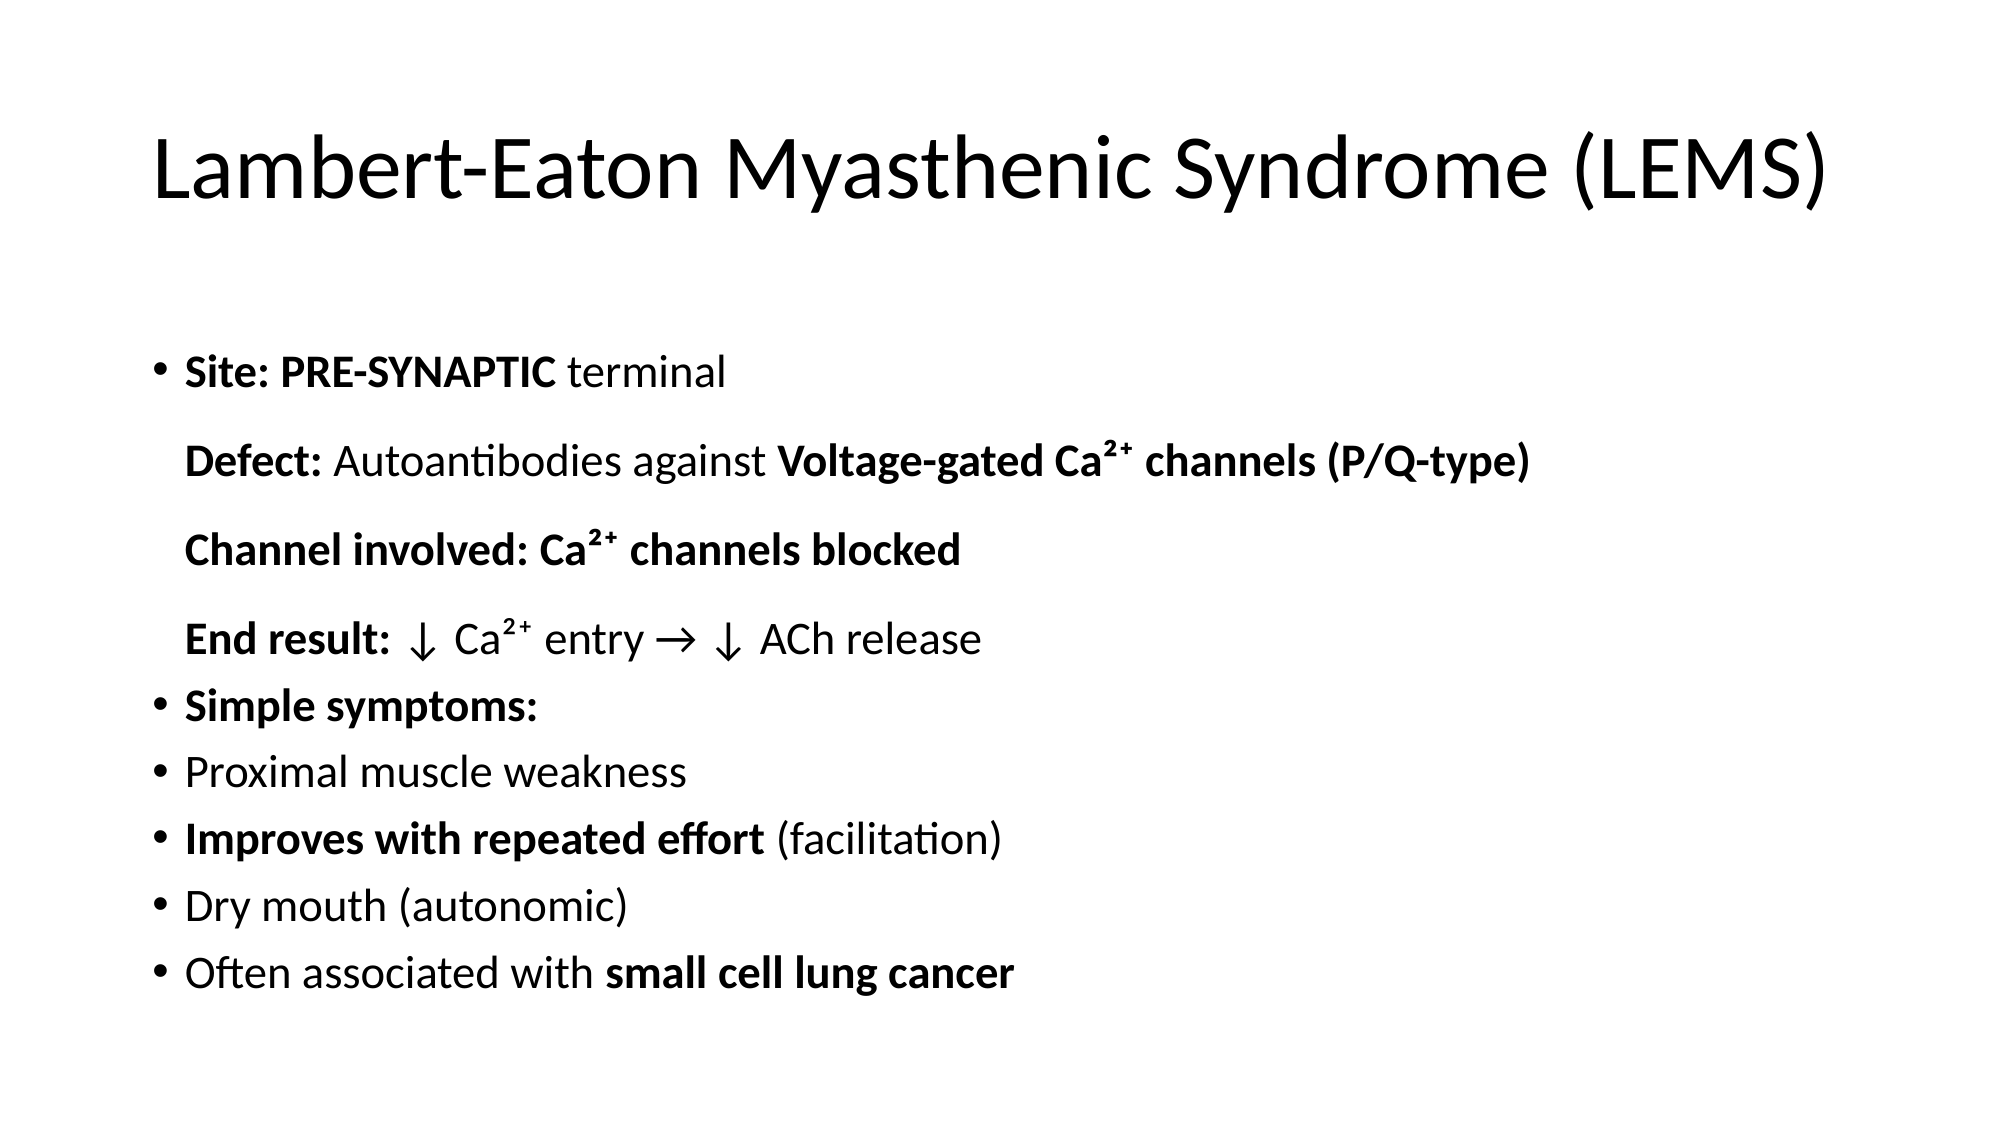

# Lambert-Eaton Myasthenic Syndrome (LEMS)
Site: PRE-SYNAPTIC terminal
Defect: Autoantibodies against Voltage-gated Ca²⁺ channels (P/Q-type)
Channel involved: Ca²⁺ channels blocked
End result: ↓ Ca²⁺ entry → ↓ ACh release
Simple symptoms:
Proximal muscle weakness
Improves with repeated effort (facilitation)
Dry mouth (autonomic)
Often associated with small cell lung cancer